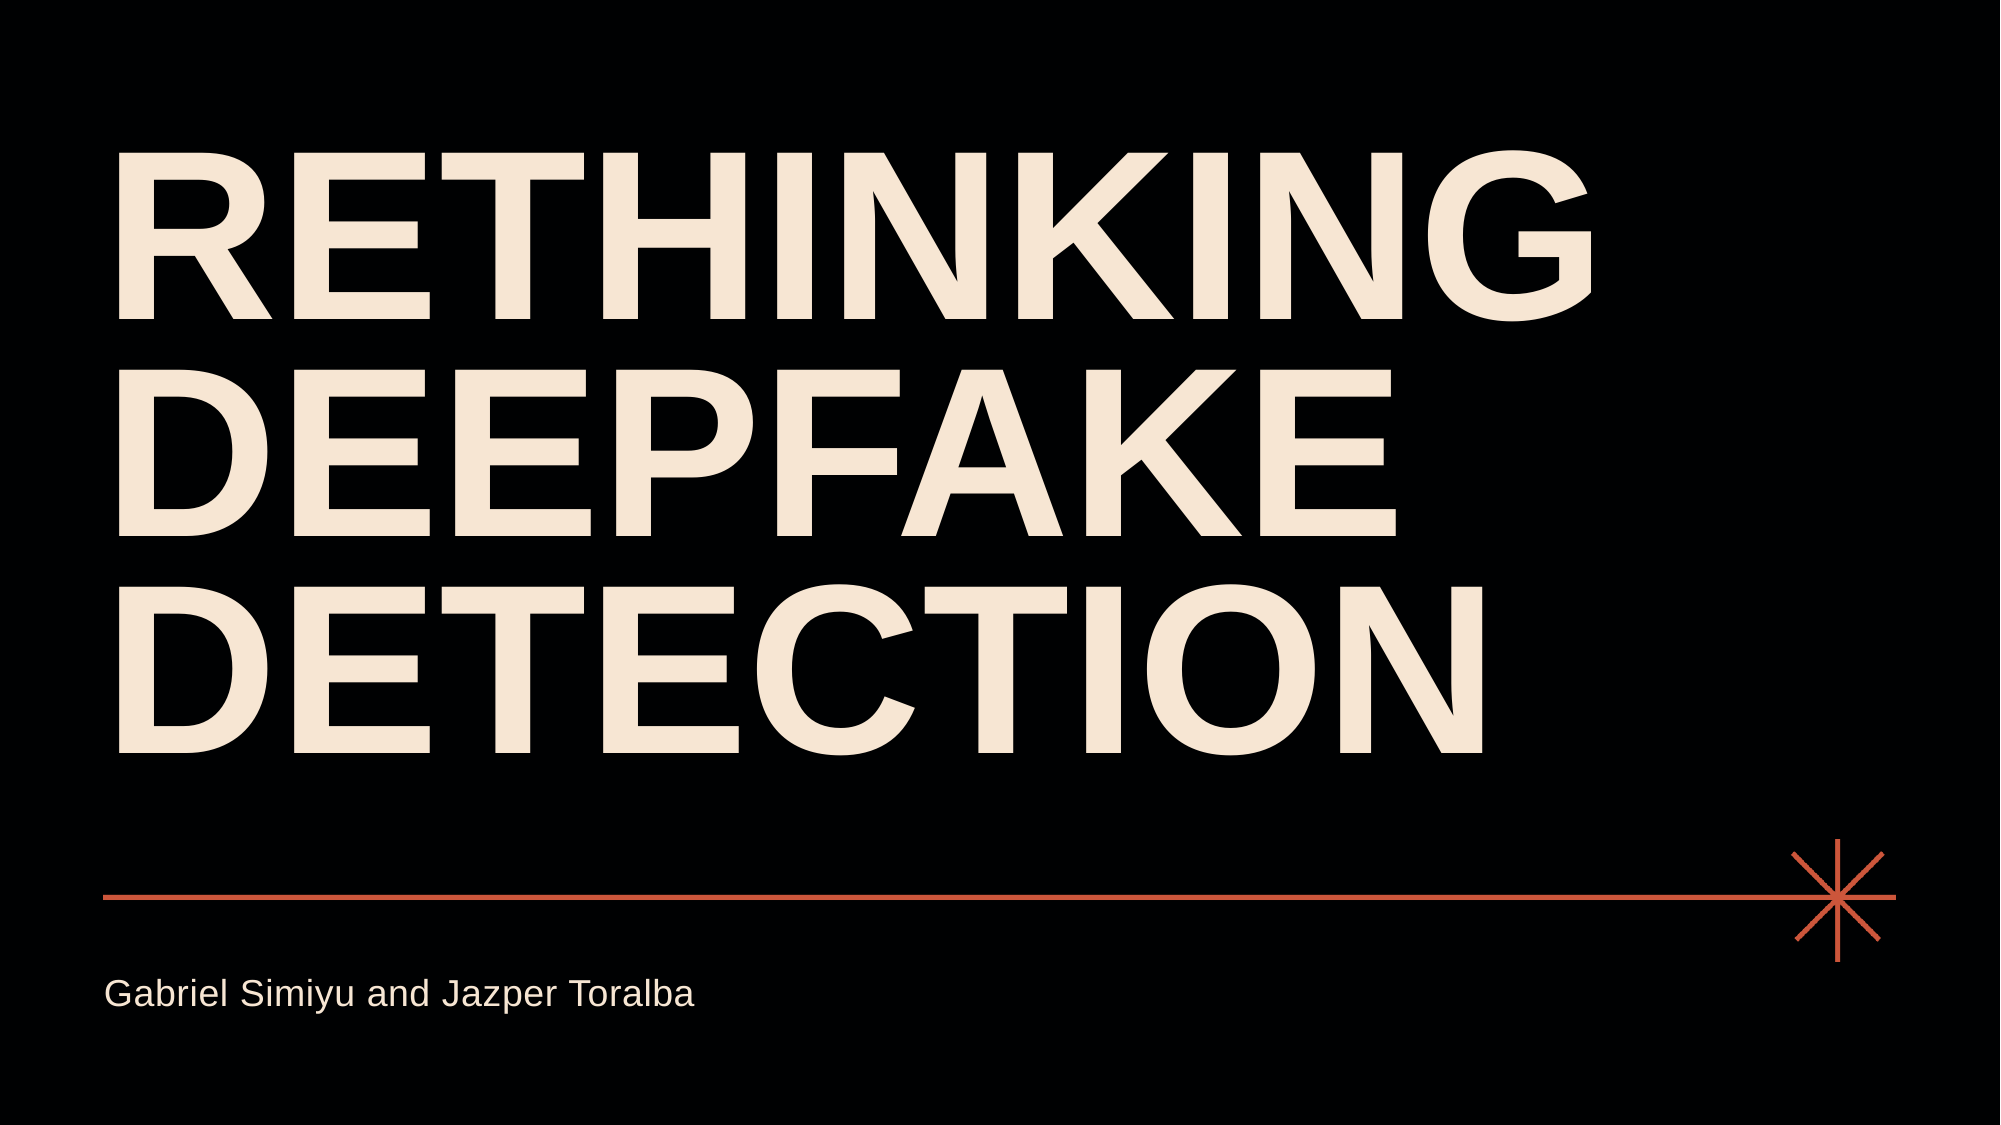

# Rethinking deepfake detection
Gabriel Simiyu and Jazper Toralba